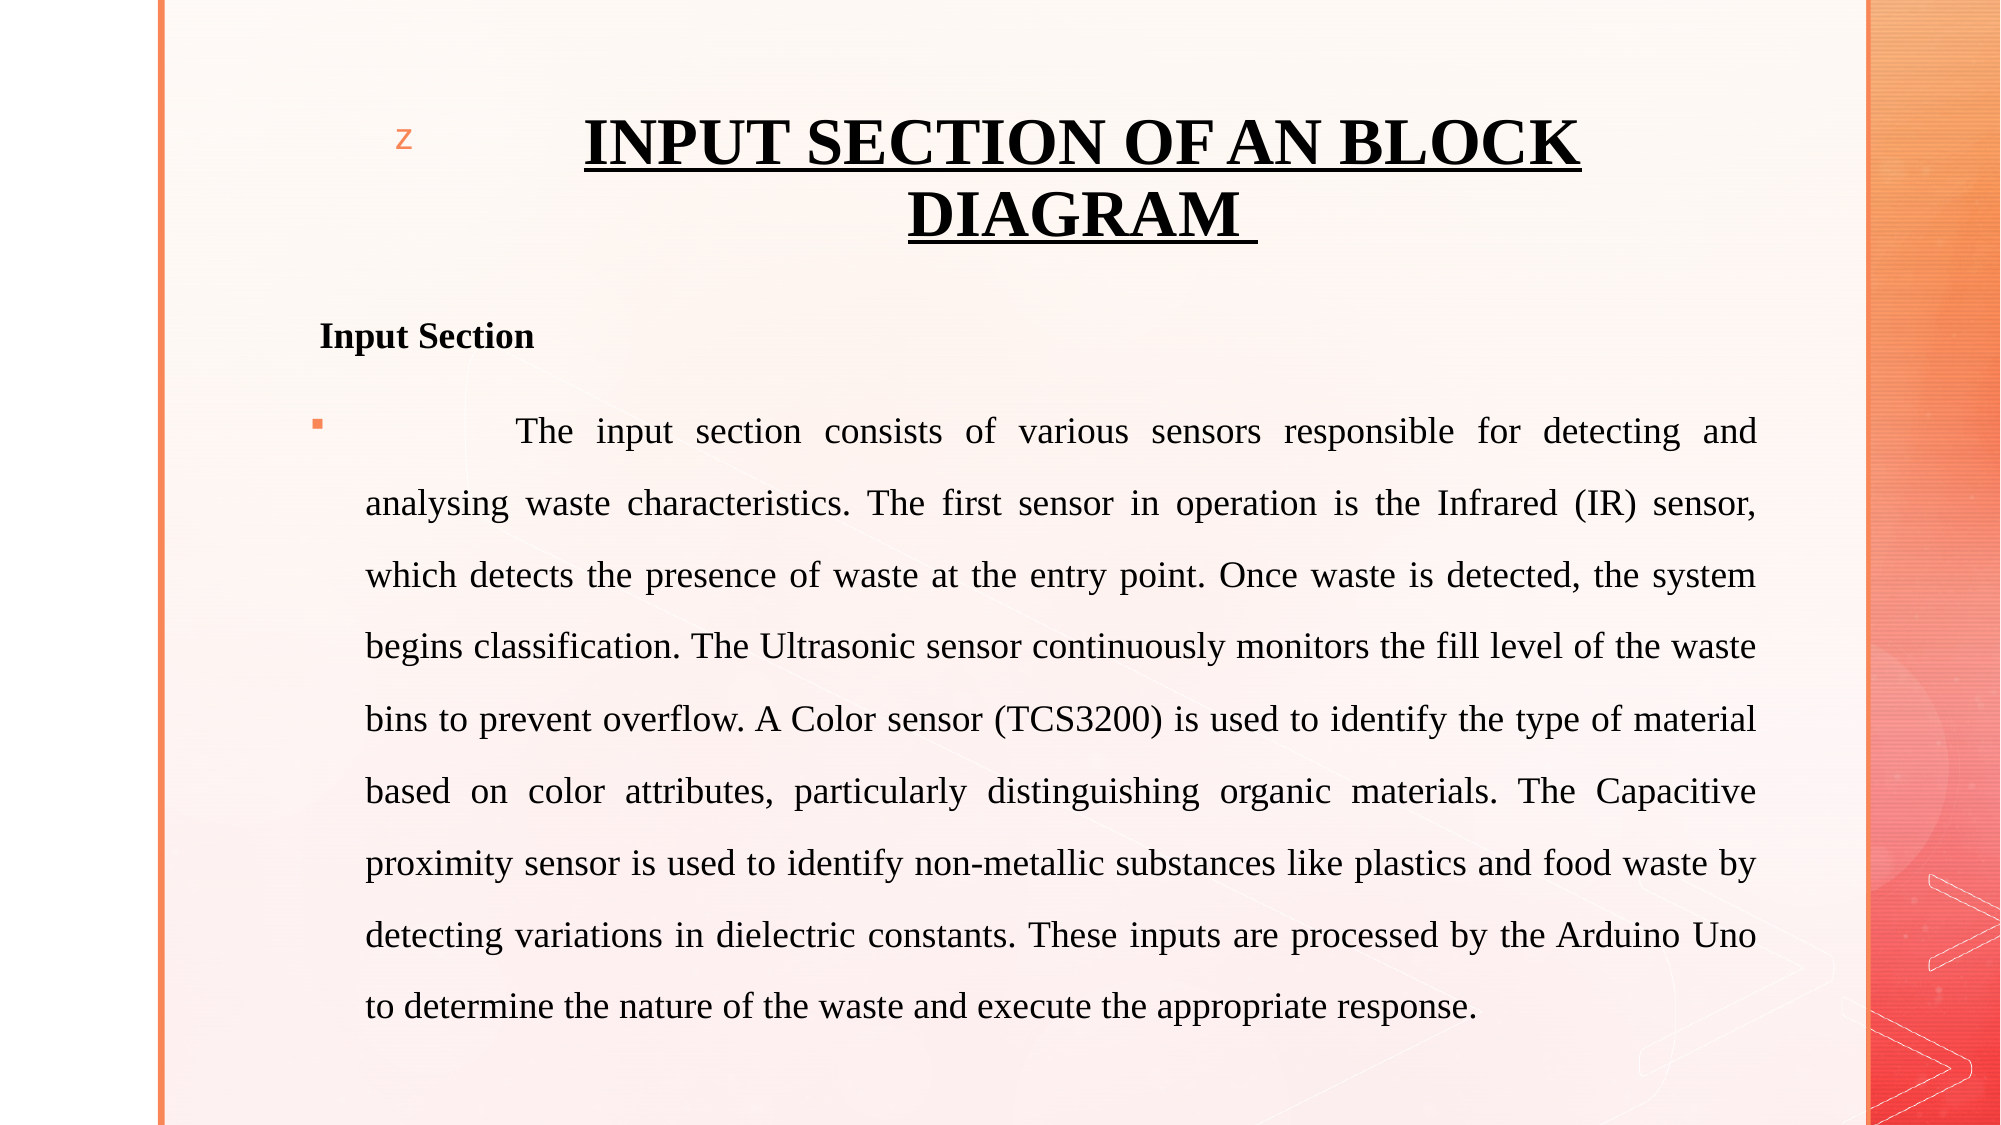

# INPUT SECTION OF AN BLOCK DIAGRAM
 Input Section
	The input section consists of various sensors responsible for detecting and analysing waste characteristics. The first sensor in operation is the Infrared (IR) sensor, which detects the presence of waste at the entry point. Once waste is detected, the system begins classification. The Ultrasonic sensor continuously monitors the fill level of the waste bins to prevent overflow. A Color sensor (TCS3200) is used to identify the type of material based on color attributes, particularly distinguishing organic materials. The Capacitive proximity sensor is used to identify non-metallic substances like plastics and food waste by detecting variations in dielectric constants. These inputs are processed by the Arduino Uno to determine the nature of the waste and execute the appropriate response.